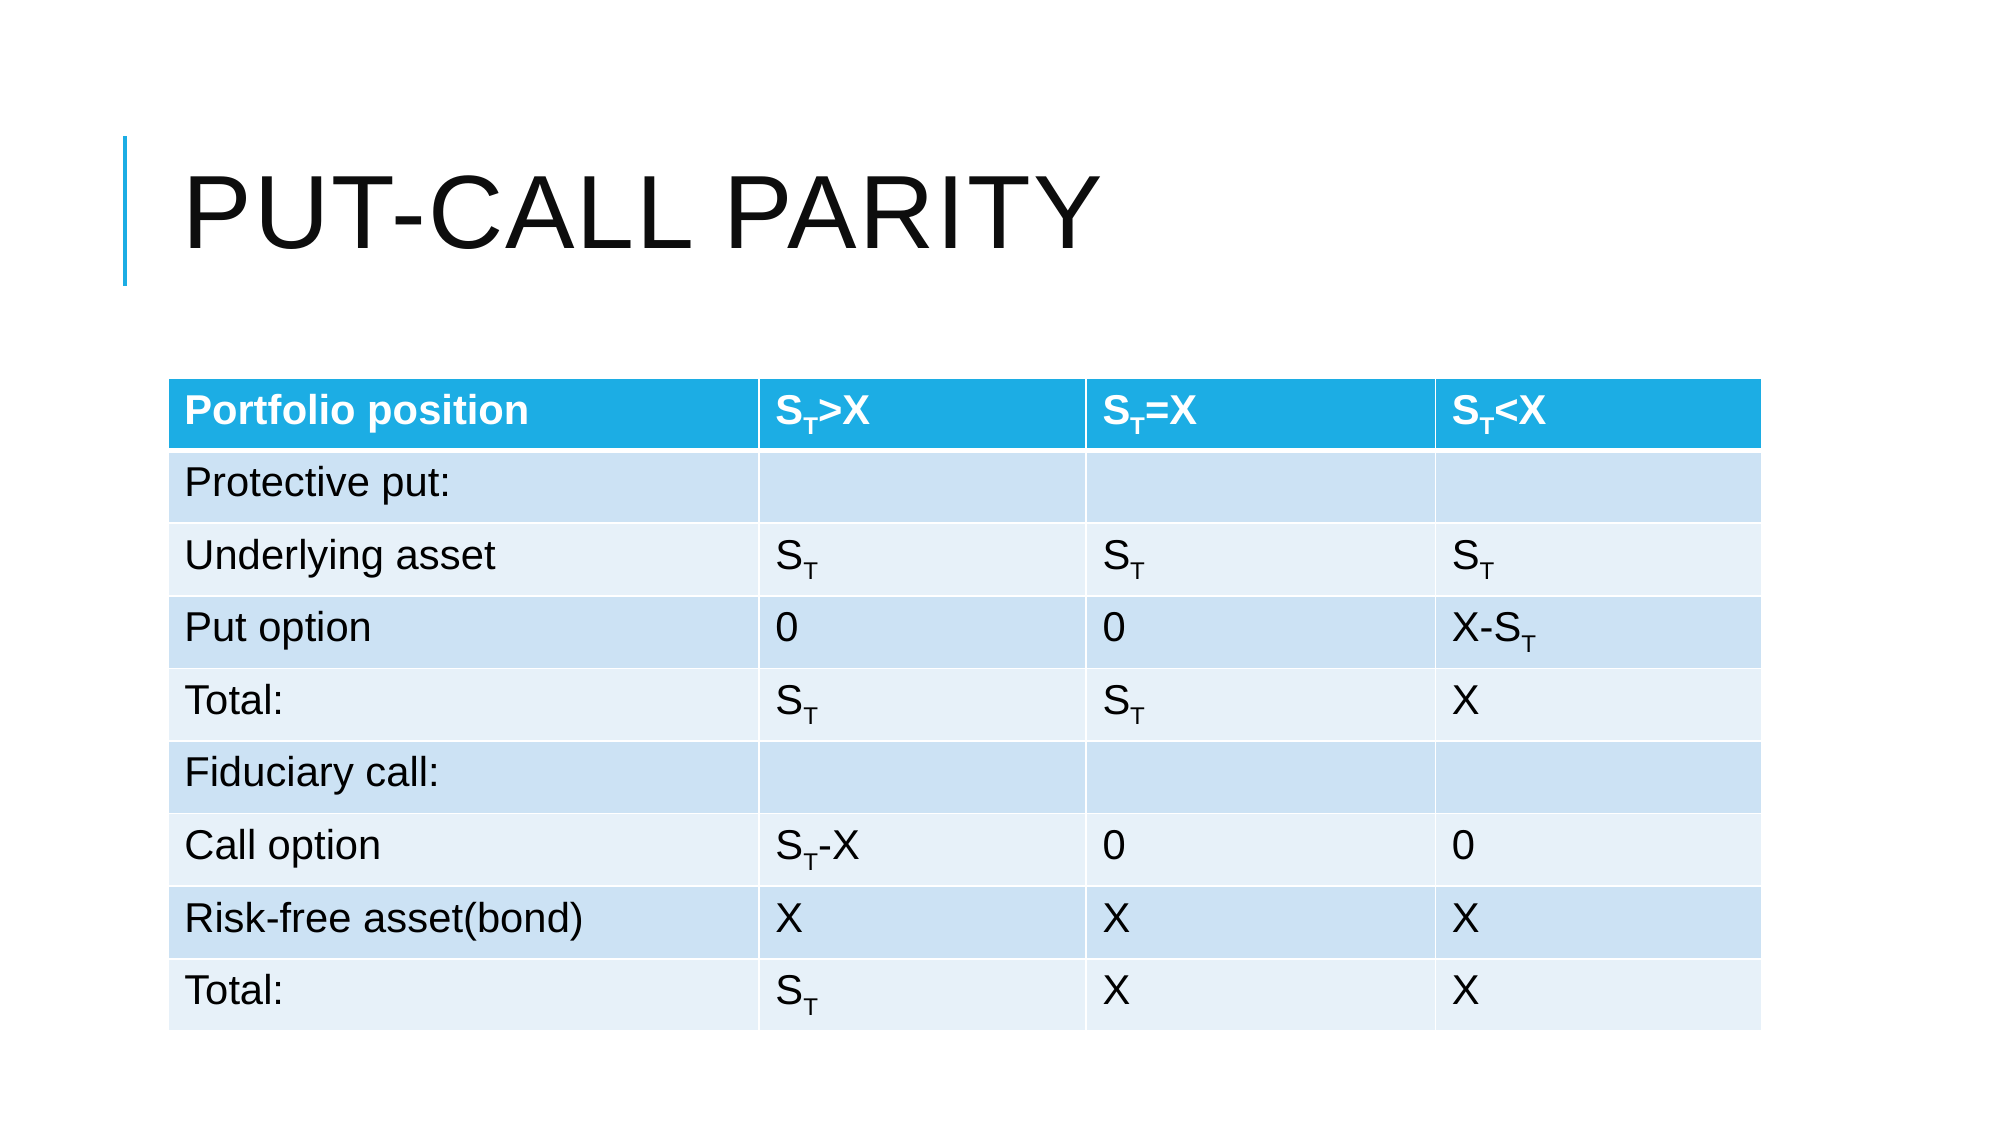

# Put-call parity
| Portfolio position | ST>X | ST=X | ST<X |
| --- | --- | --- | --- |
| Protective put: |  |  |  |
| Underlying asset | ST | ST | ST |
| Put option | 0 | 0 | X-ST |
| Total: | ST | ST | X |
| Fiduciary call: |  |  |  |
| Call option | ST-X | 0 | 0 |
| Risk-free asset(bond) | X | X | X |
| Total: | ST | X | X |